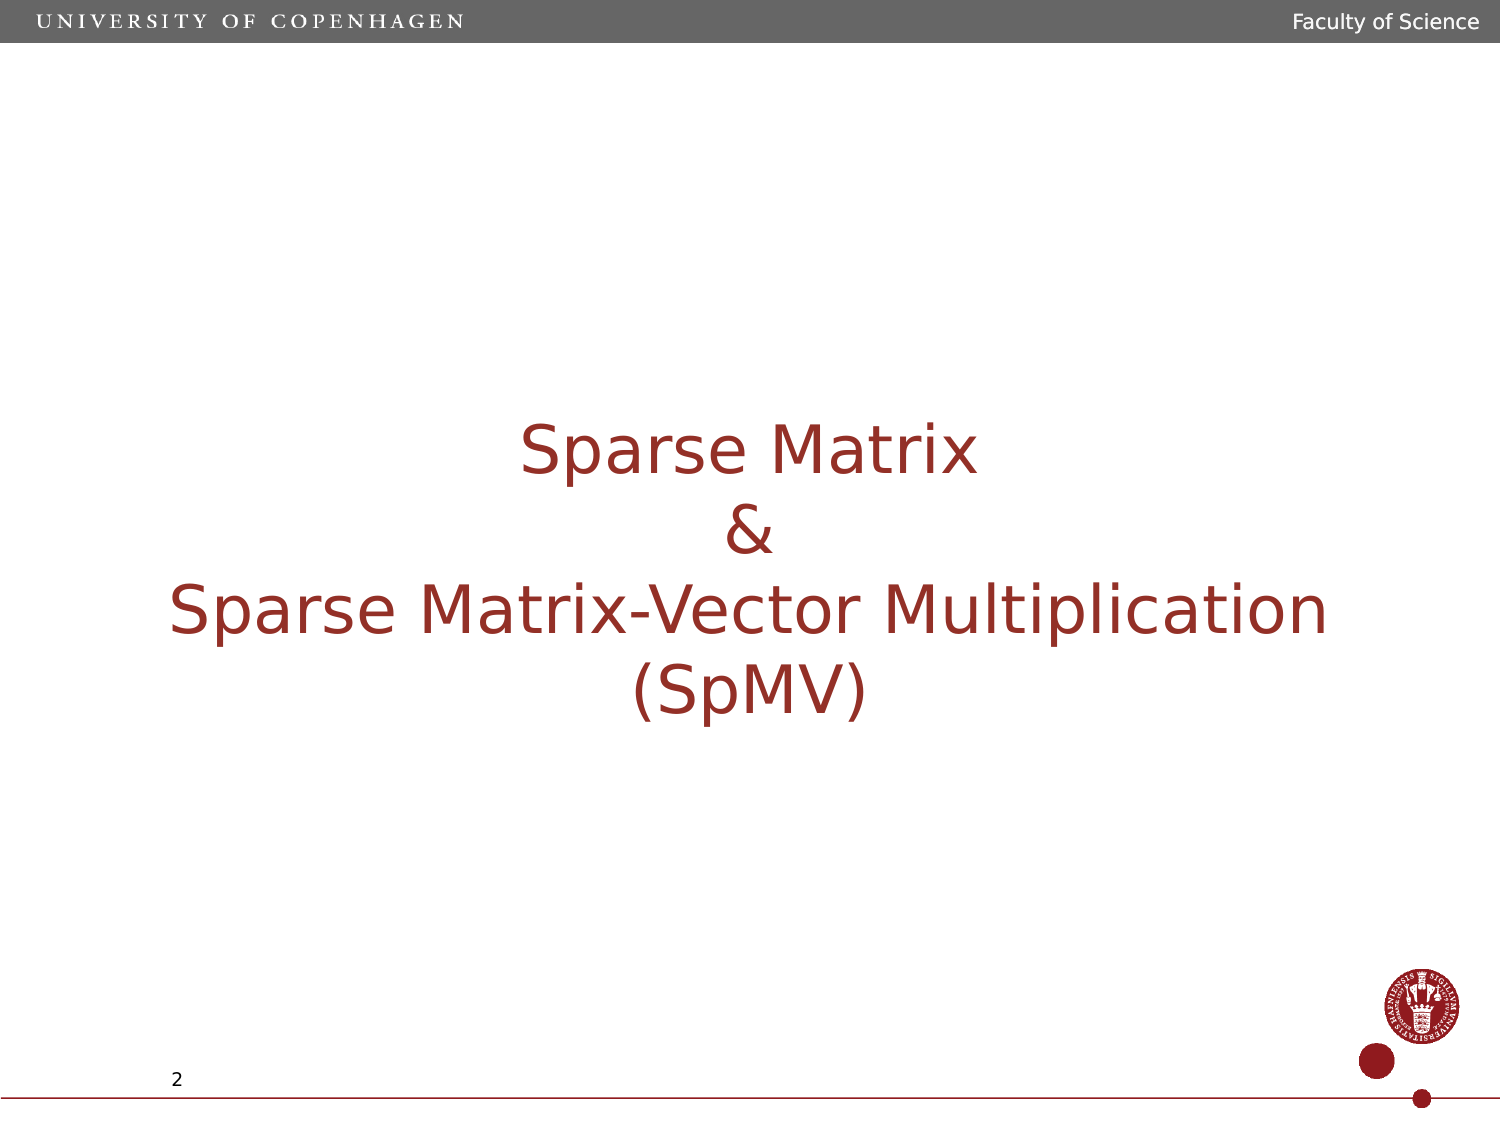

Faculty of Science
Faculty of Science
Sparse Matrix
&
Sparse Matrix-Vector Multiplication
(SpMV)
2